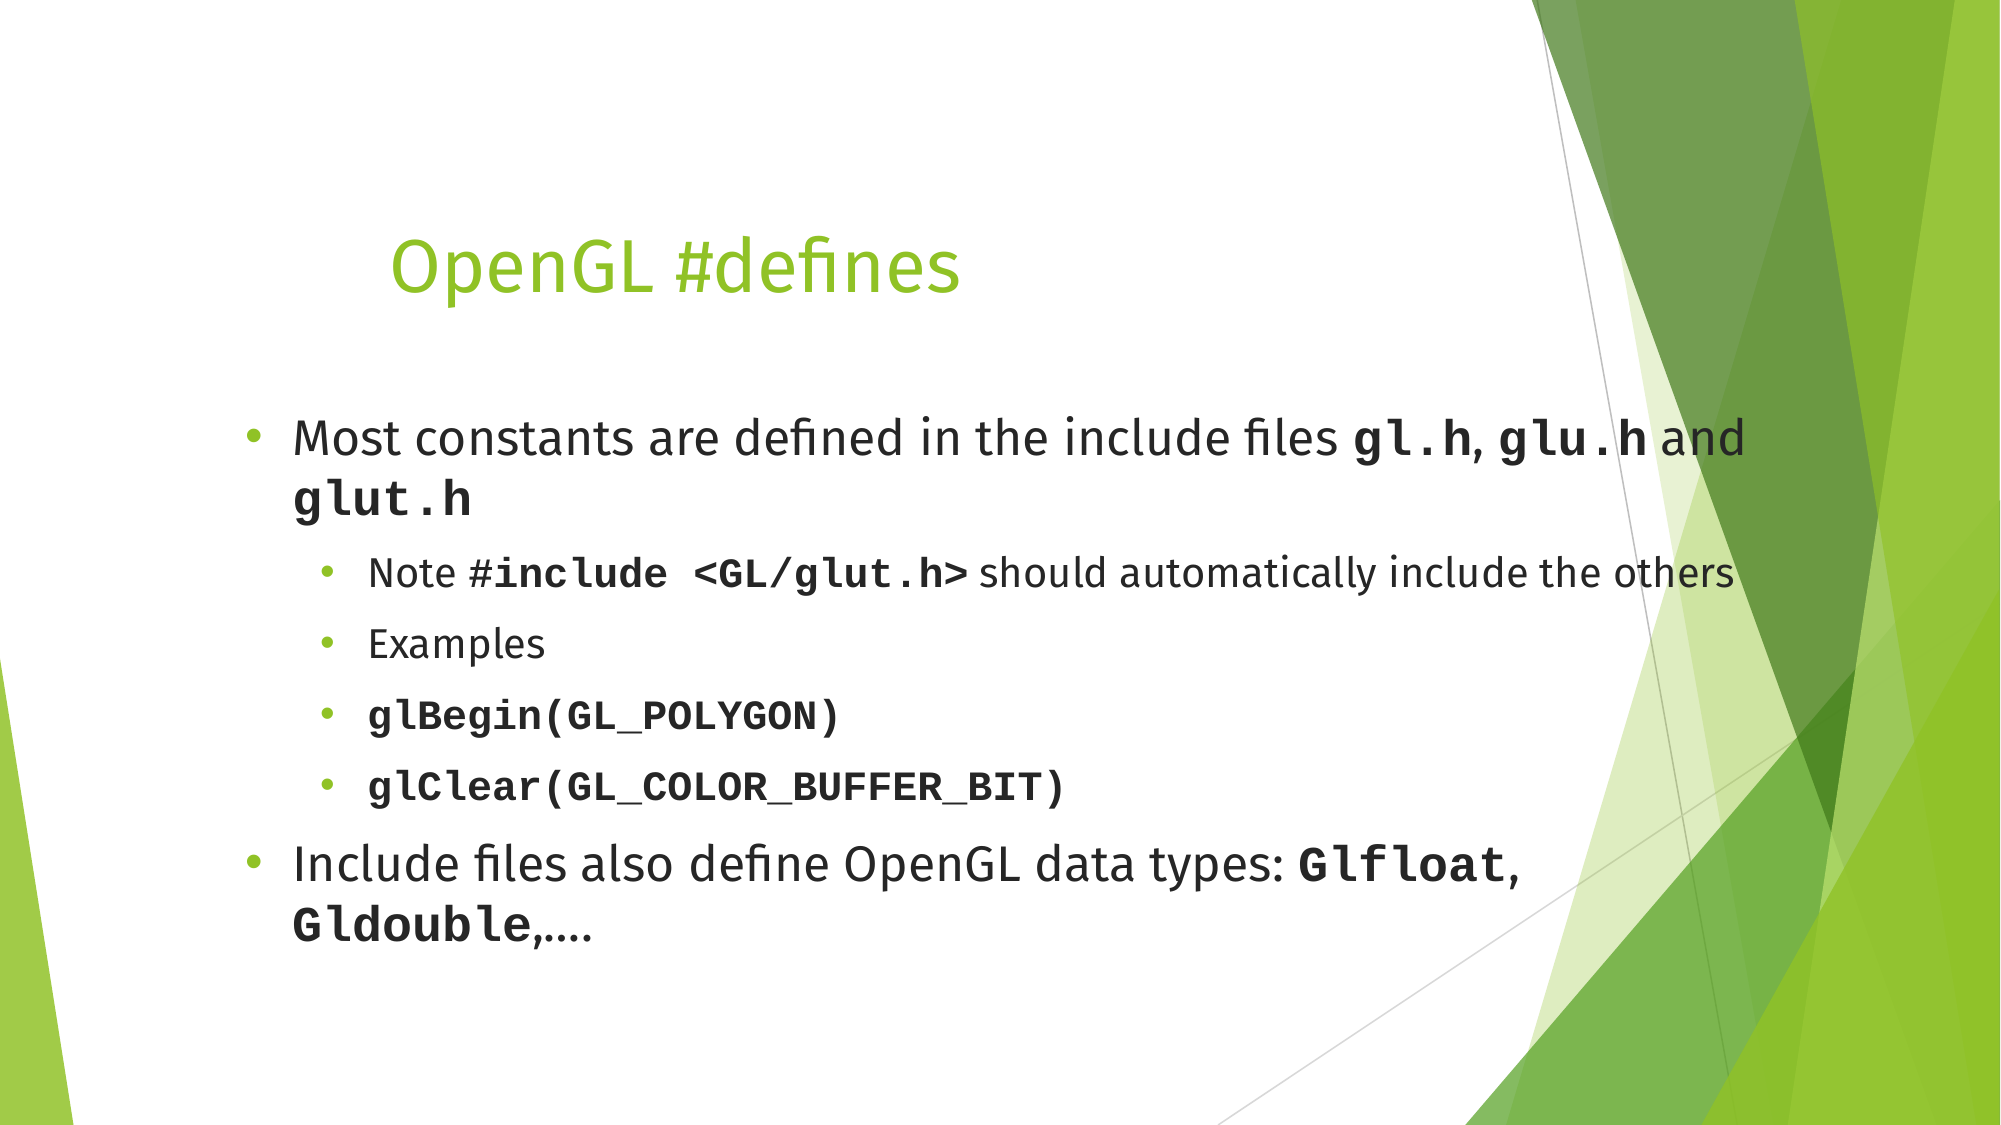

# OpenGL #defines
Most constants are defined in the include files gl.h, glu.h and glut.h
Note #include <GL/glut.h> should automatically include the others
Examples
glBegin(GL_POLYGON)
glClear(GL_COLOR_BUFFER_BIT)
Include files also define OpenGL data types: Glfloat, Gldouble,….